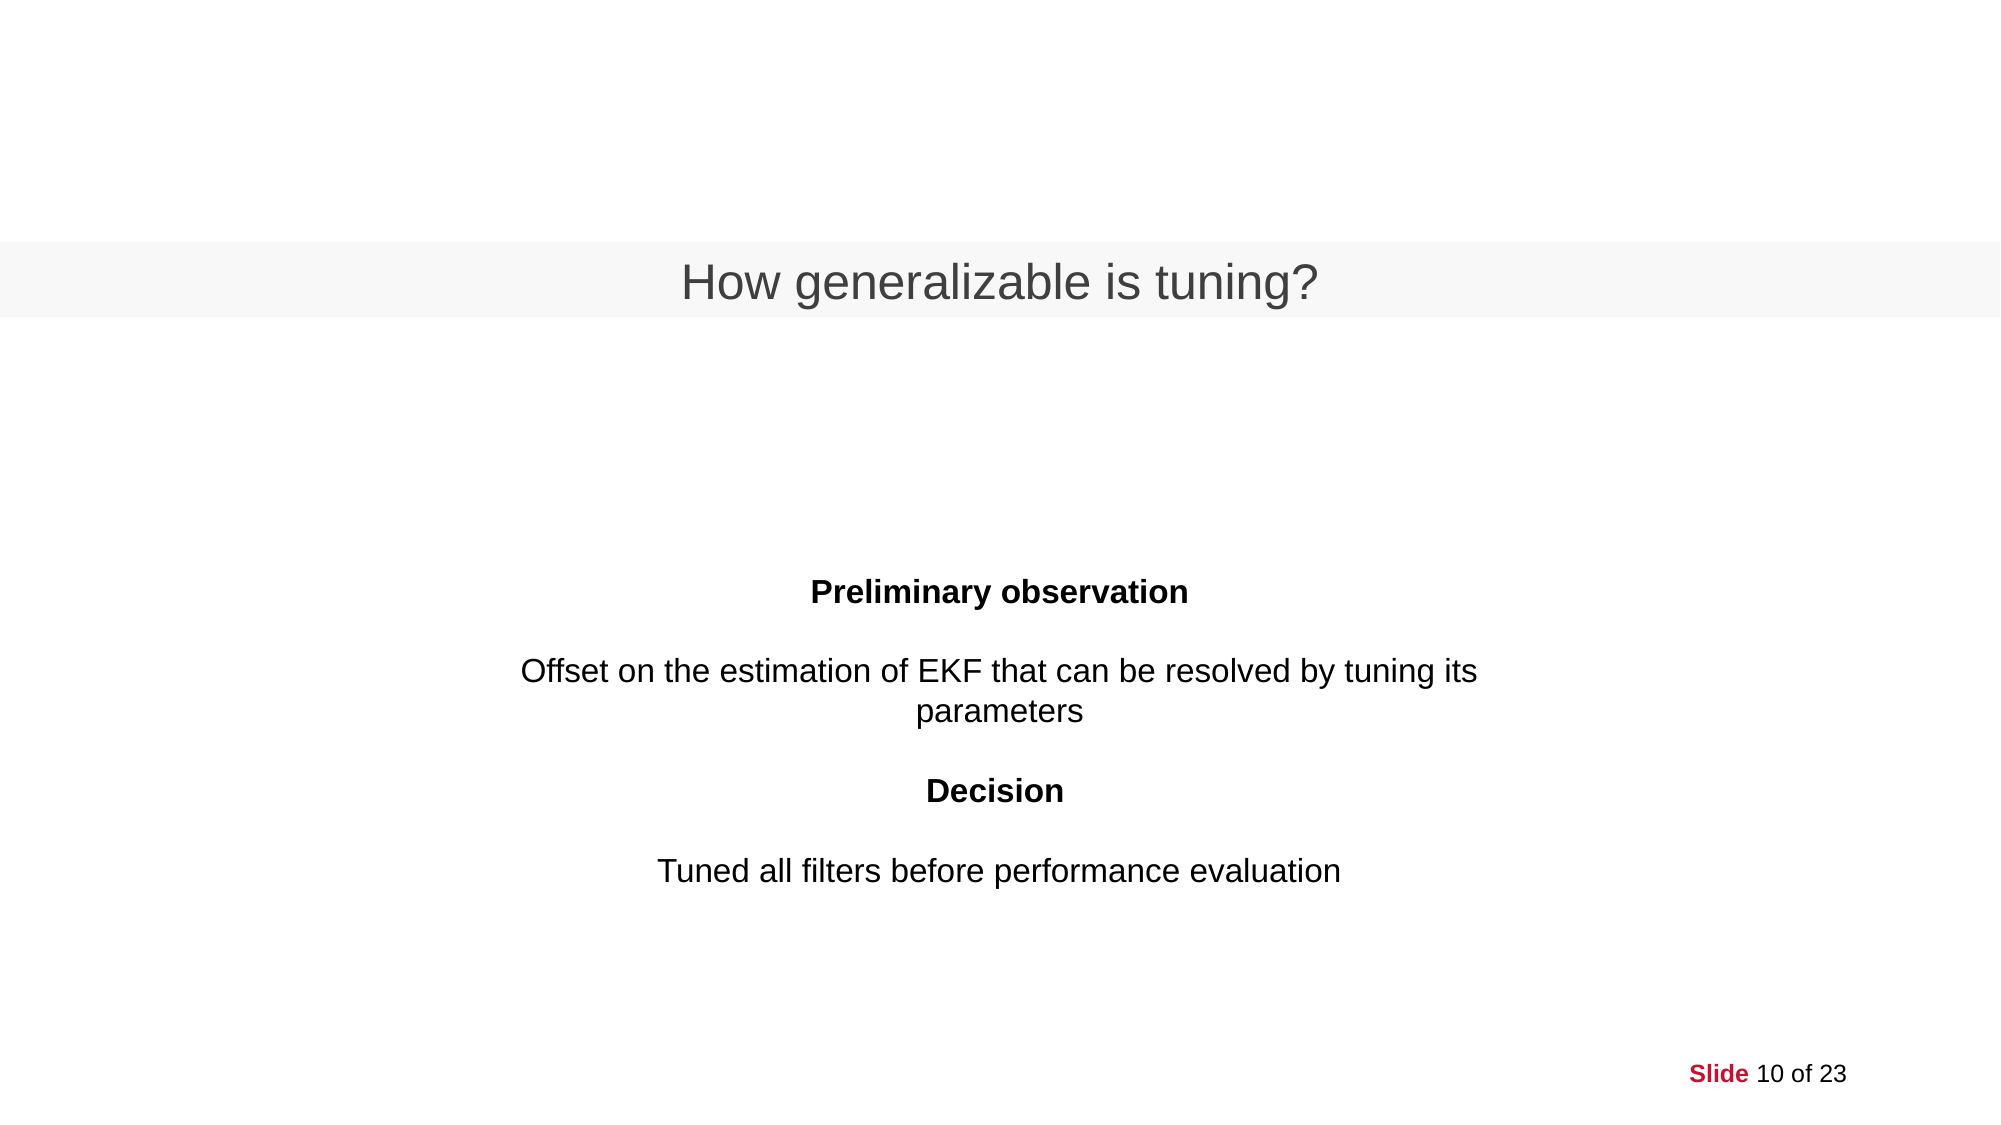

How generalizable is tuning?
Preliminary observation

Offset on the estimation of EKF that can be resolved by tuning its parameters

Decision

Tuned all filters before performance evaluation
Slide 10 of 23